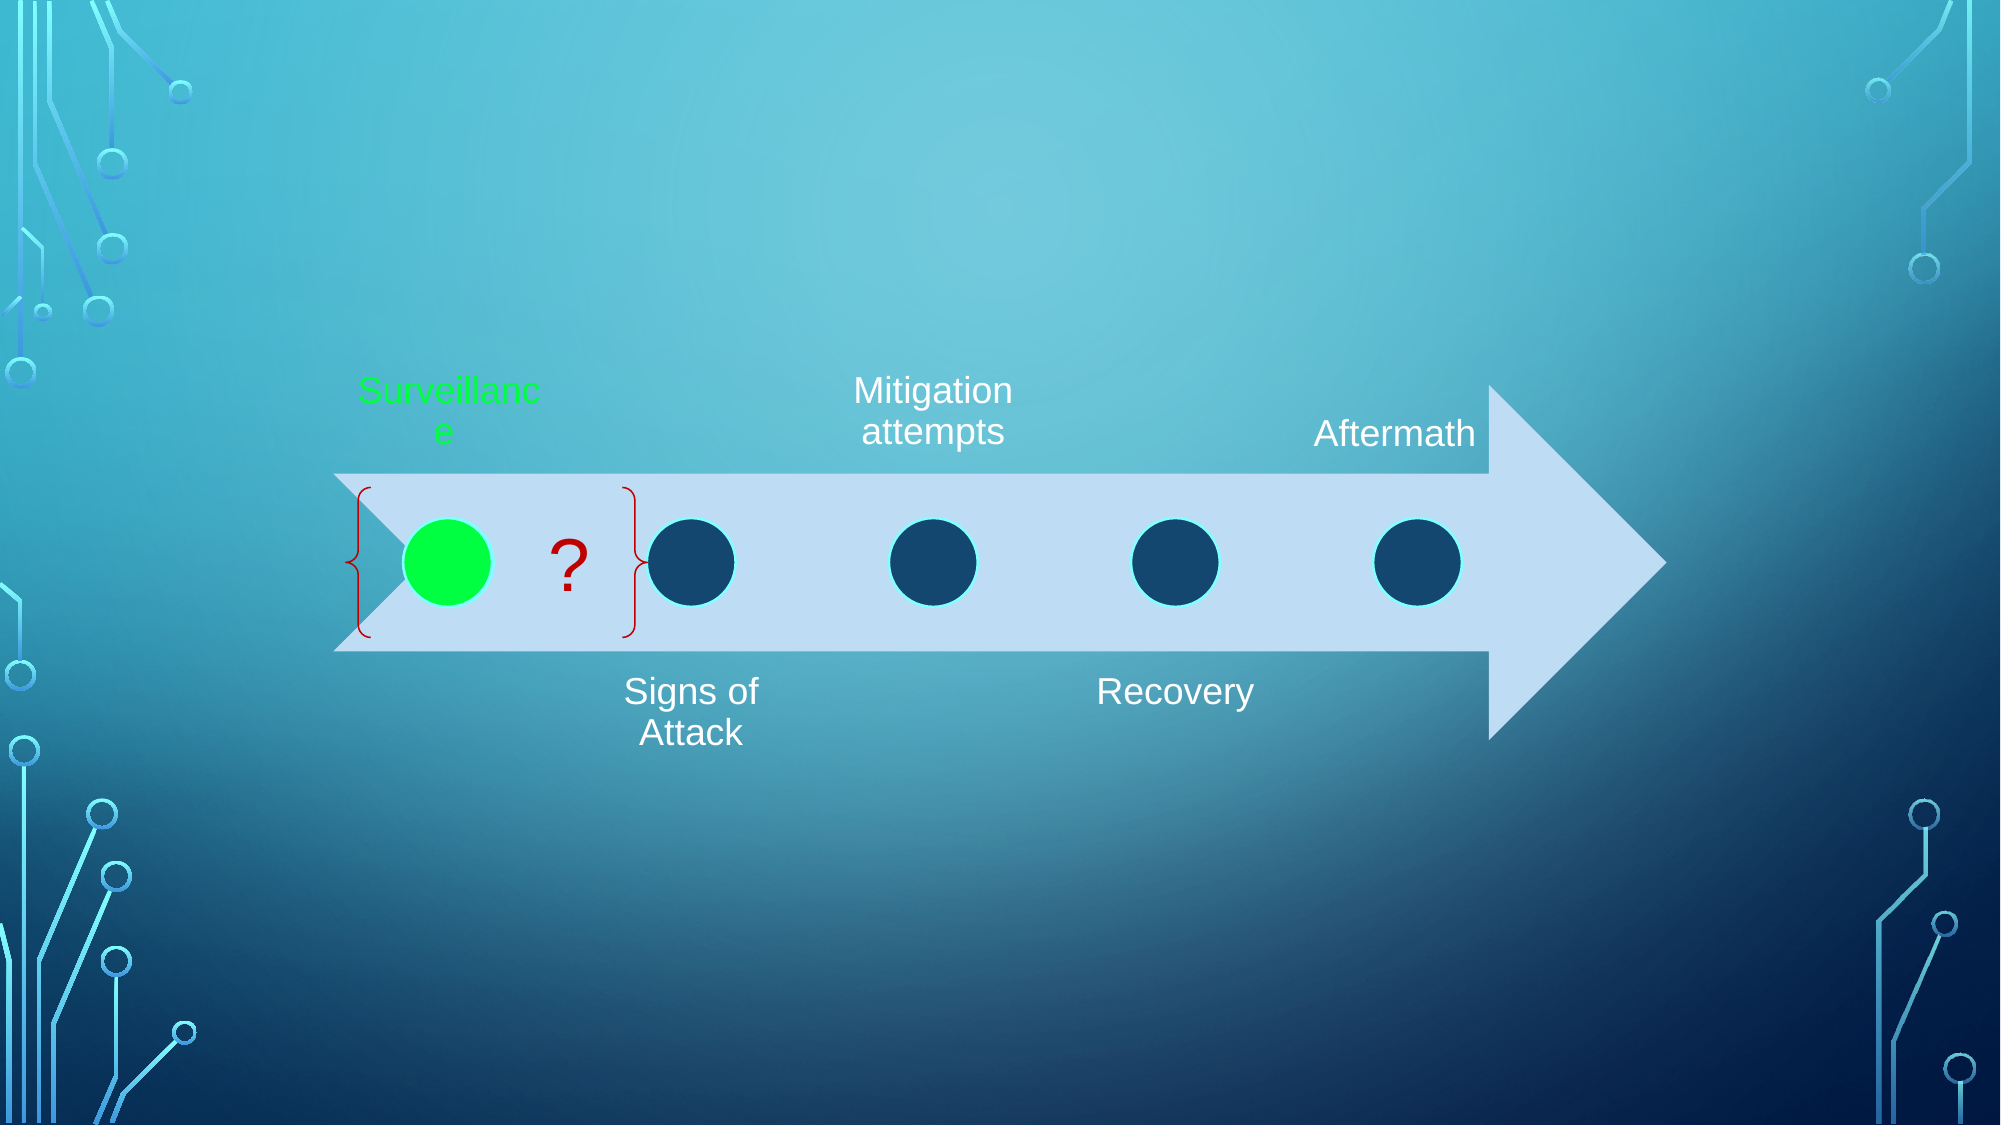

Surveillance
Signs of Attack
Mitigation attempts
Recovery
Aftermath

?